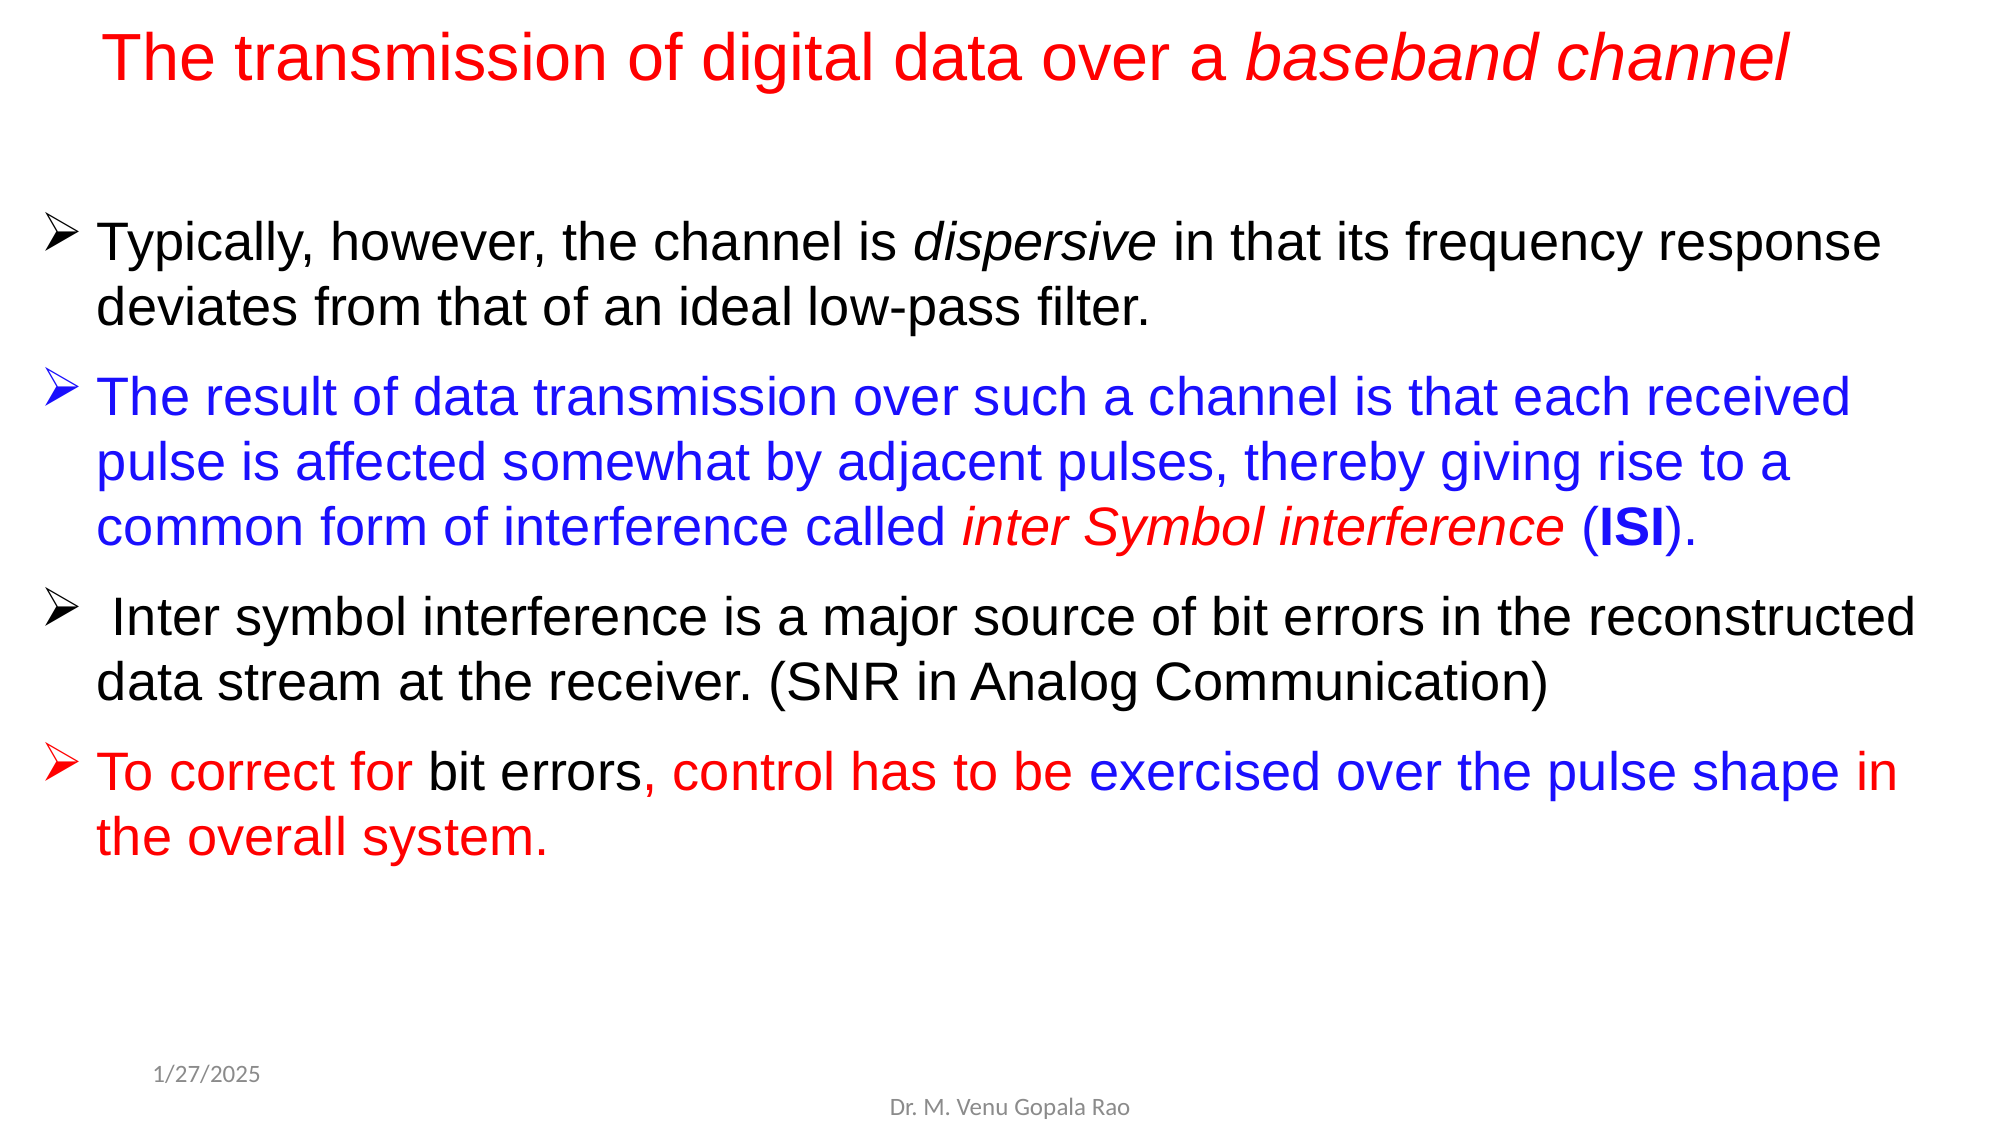

The transmission of digital data over a baseband channel
Typically, however, the channel is dispersive in that its frequency response deviates from that of an ideal low-pass filter.
The result of data transmission over such a channel is that each received pulse is affected somewhat by adjacent pulses, thereby giving rise to a common form of interference called inter Symbol interference (ISI).
 Inter symbol interference is a major source of bit errors in the reconstructed data stream at the receiver. (SNR in Analog Communication)
To correct for bit errors, control has to be exercised over the pulse shape in the overall system.
1/27/2025
Dr. M. Venu Gopala Rao